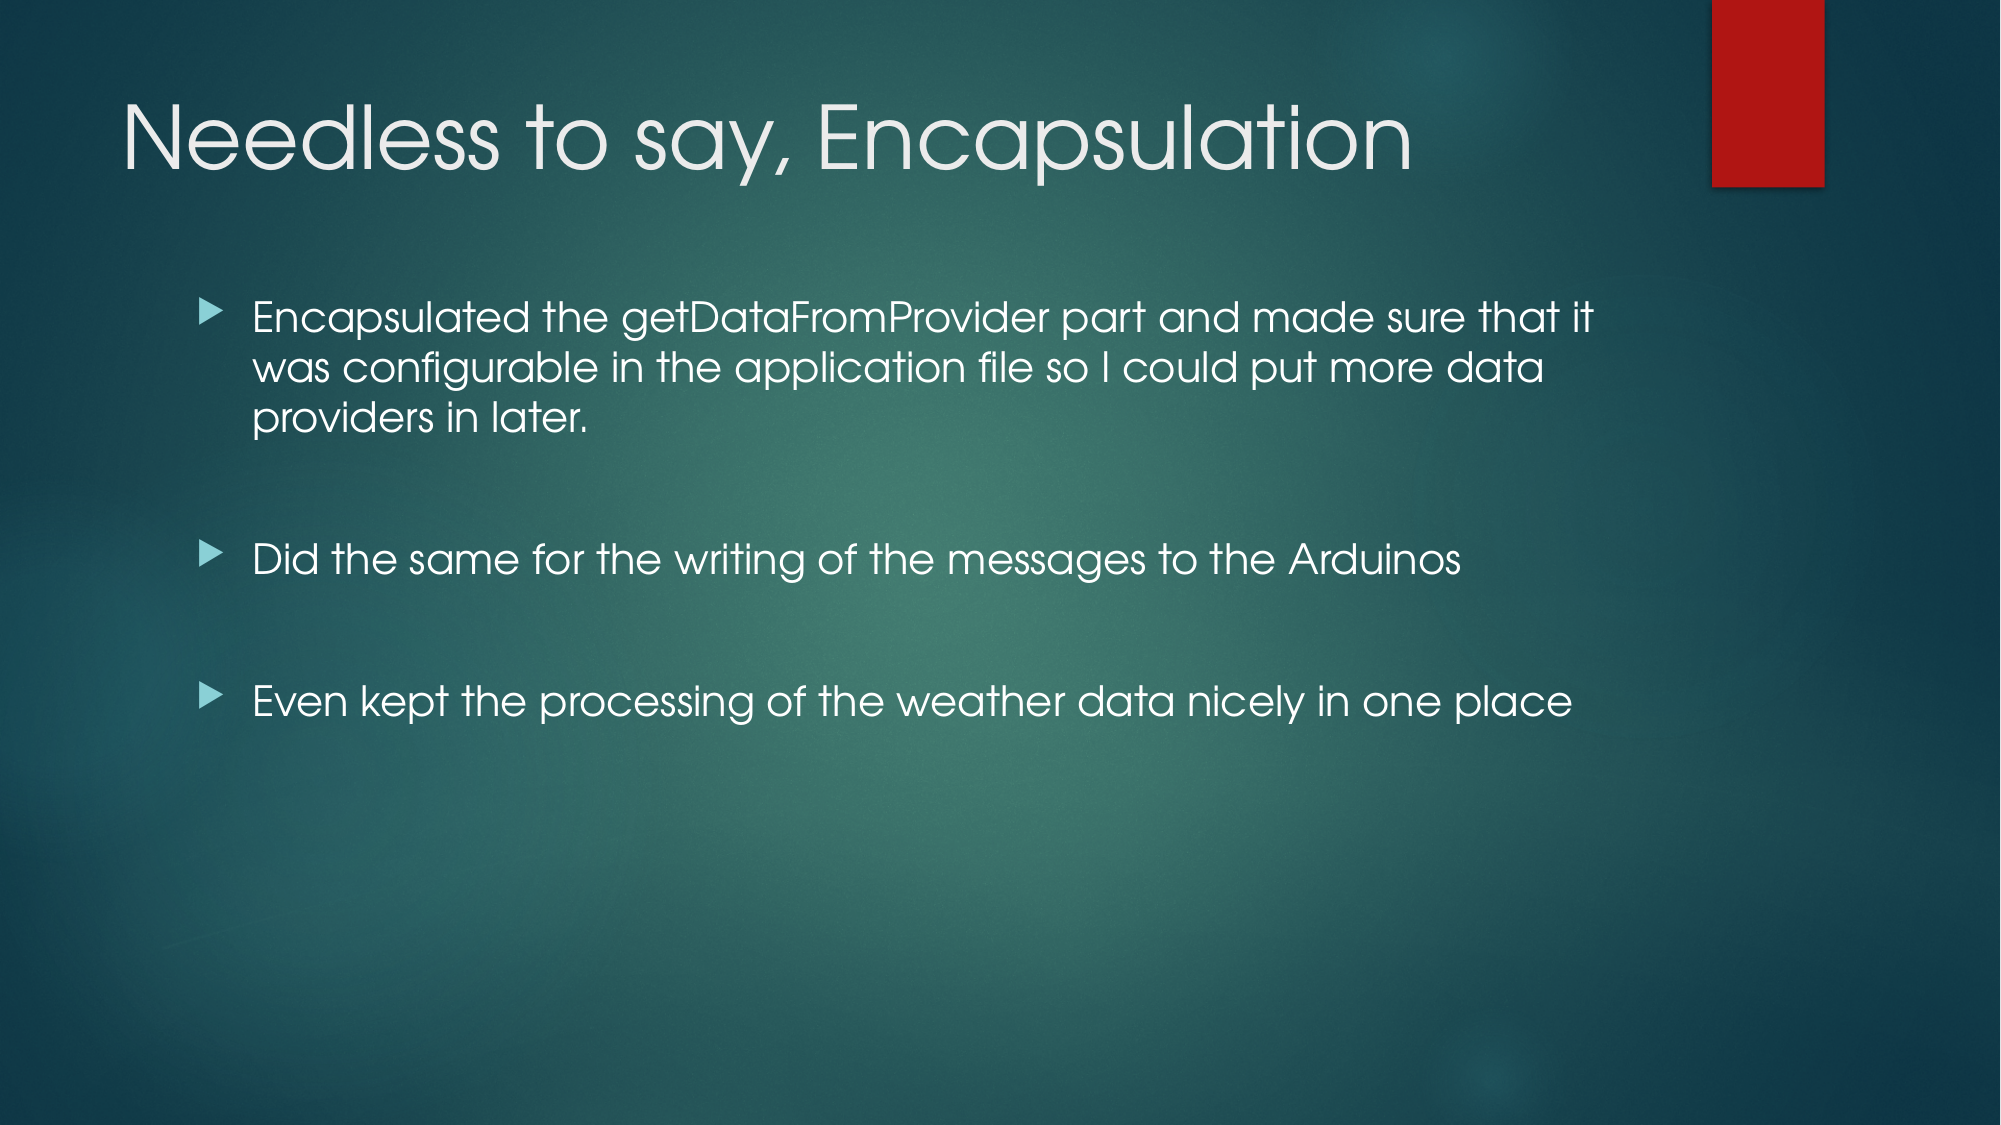

# Needless to say, Encapsulation

Encapsulated the getDataFromProvider part and made sure that it was configurable in the application file so I could put more data  providers in later.

Did the same for the writing of the messages to the Arduinos

Even kept the processing of the weather data nicely in one place